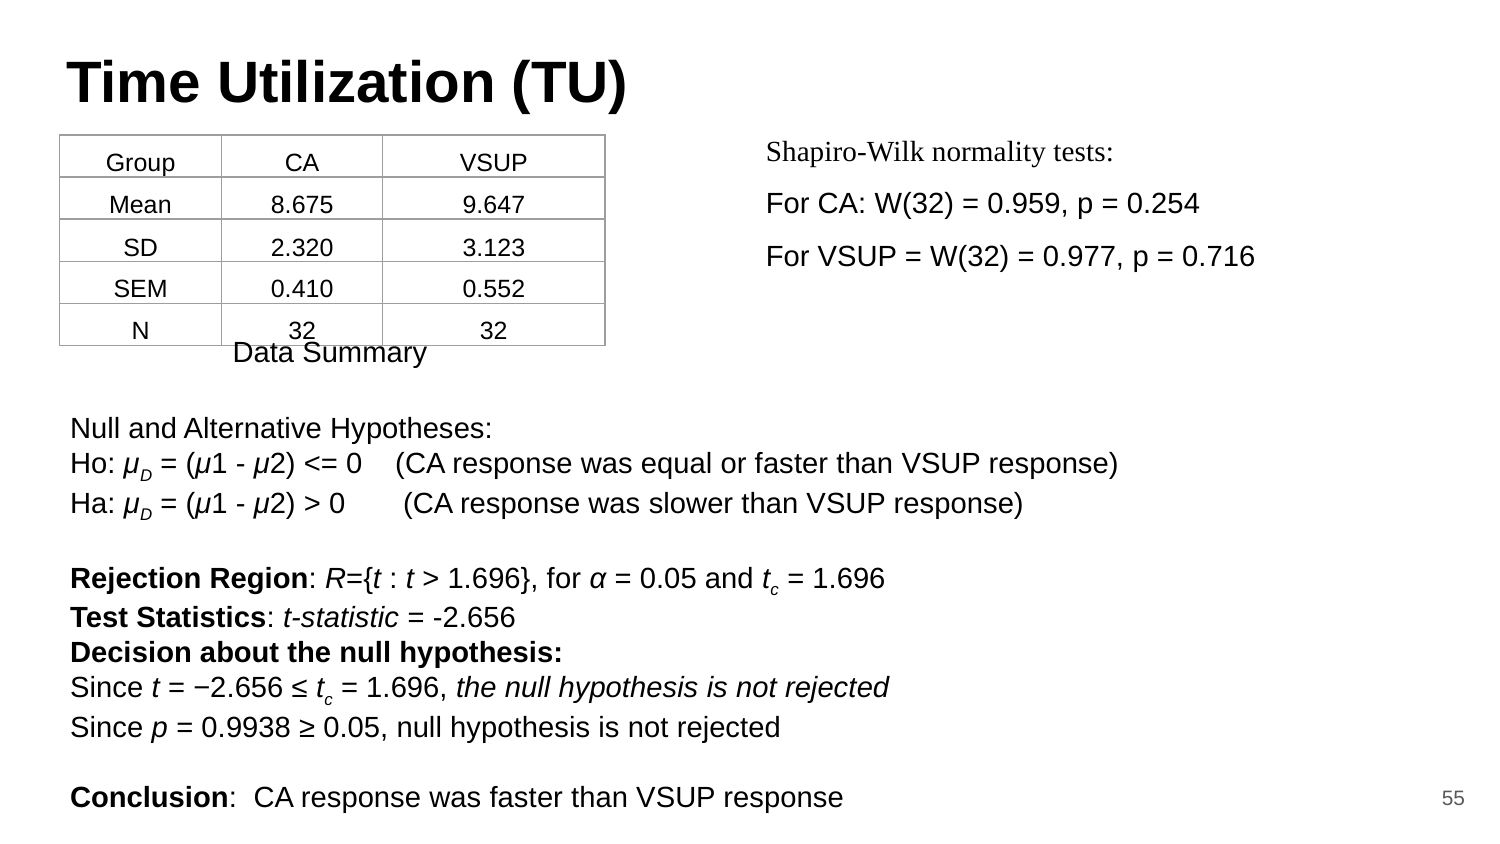

# Time Utilization (TU)
Shapiro-Wilk normality tests:
For CA: W(32) = 0.959, p = 0.254
For VSUP = W(32) = 0.977, p = 0.716
| Group | CA | VSUP |
| --- | --- | --- |
| Mean | 8.675 | 9.647 |
| SD | 2.320 | 3.123 |
| SEM | 0.410 | 0.552 |
| N | 32 | 32 |
Data Summary
Null and Alternative Hypotheses:
Ho: μD​​ = (μ1​ - μ2) <= 0    (CA response was equal or faster than VSUP response)
Ha: μD = (μ1​ - μ2) > 0	    (CA response was slower than VSUP response)

Rejection Region: R={t : t > 1.696}, for α = 0.05 and tc​ = 1.696
Test Statistics: t-statistic = -2.656
Decision about the null hypothesis:
Since t = −2.656 ≤ tc ​= 1.696, the null hypothesis is not rejected
Since p = 0.9938 ≥ 0.05, null hypothesis is not rejected

Conclusion:  CA response was faster than VSUP response
55